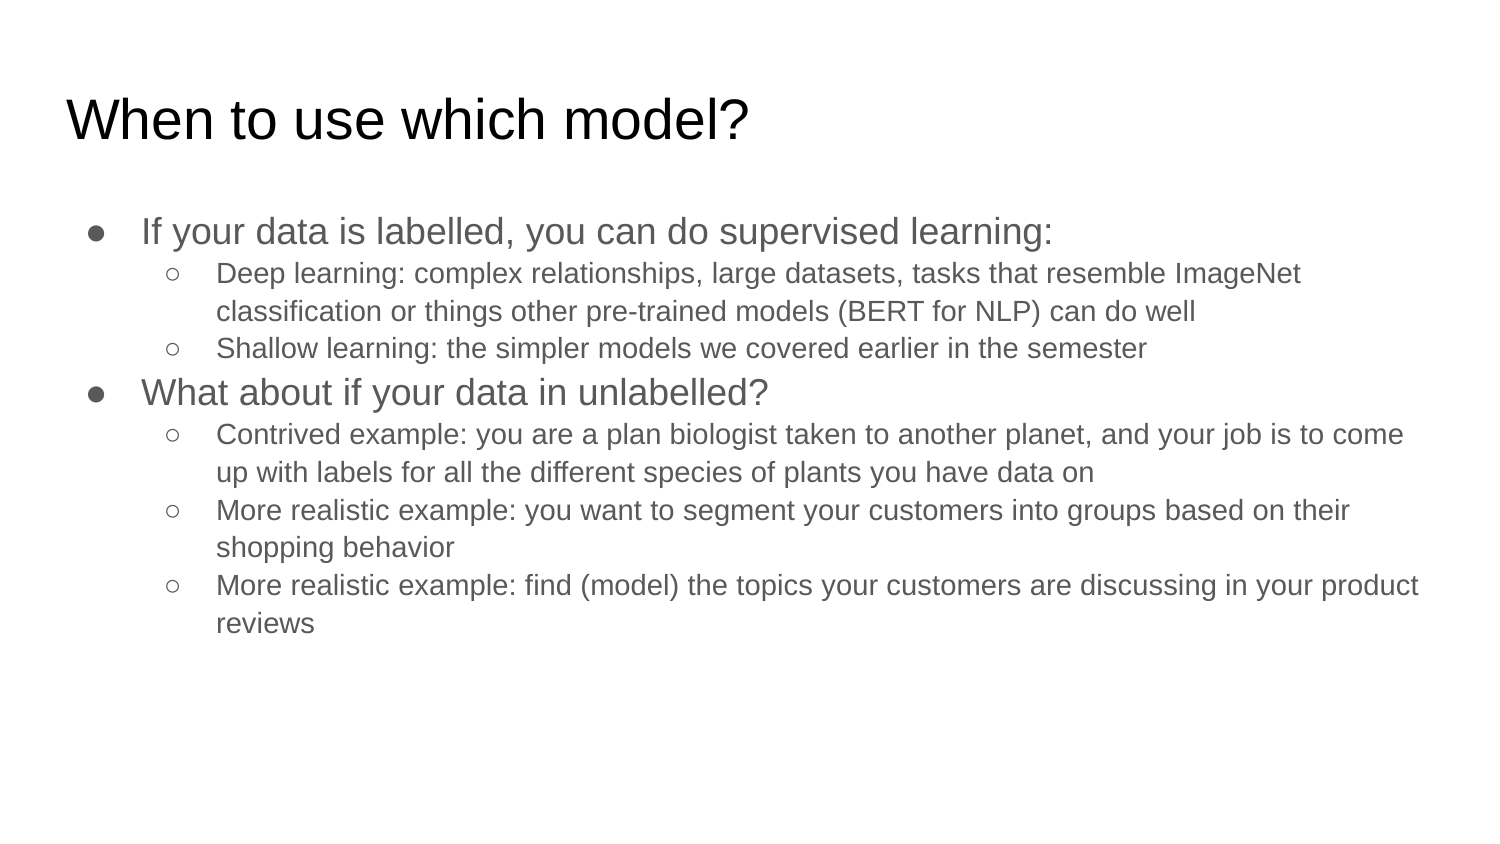

# When to use which model?
If your data is labelled, you can do supervised learning:
Deep learning: complex relationships, large datasets, tasks that resemble ImageNet classification or things other pre-trained models (BERT for NLP) can do well
Shallow learning: the simpler models we covered earlier in the semester
What about if your data in unlabelled?
Contrived example: you are a plan biologist taken to another planet, and your job is to come up with labels for all the different species of plants you have data on
More realistic example: you want to segment your customers into groups based on their shopping behavior
More realistic example: find (model) the topics your customers are discussing in your product reviews